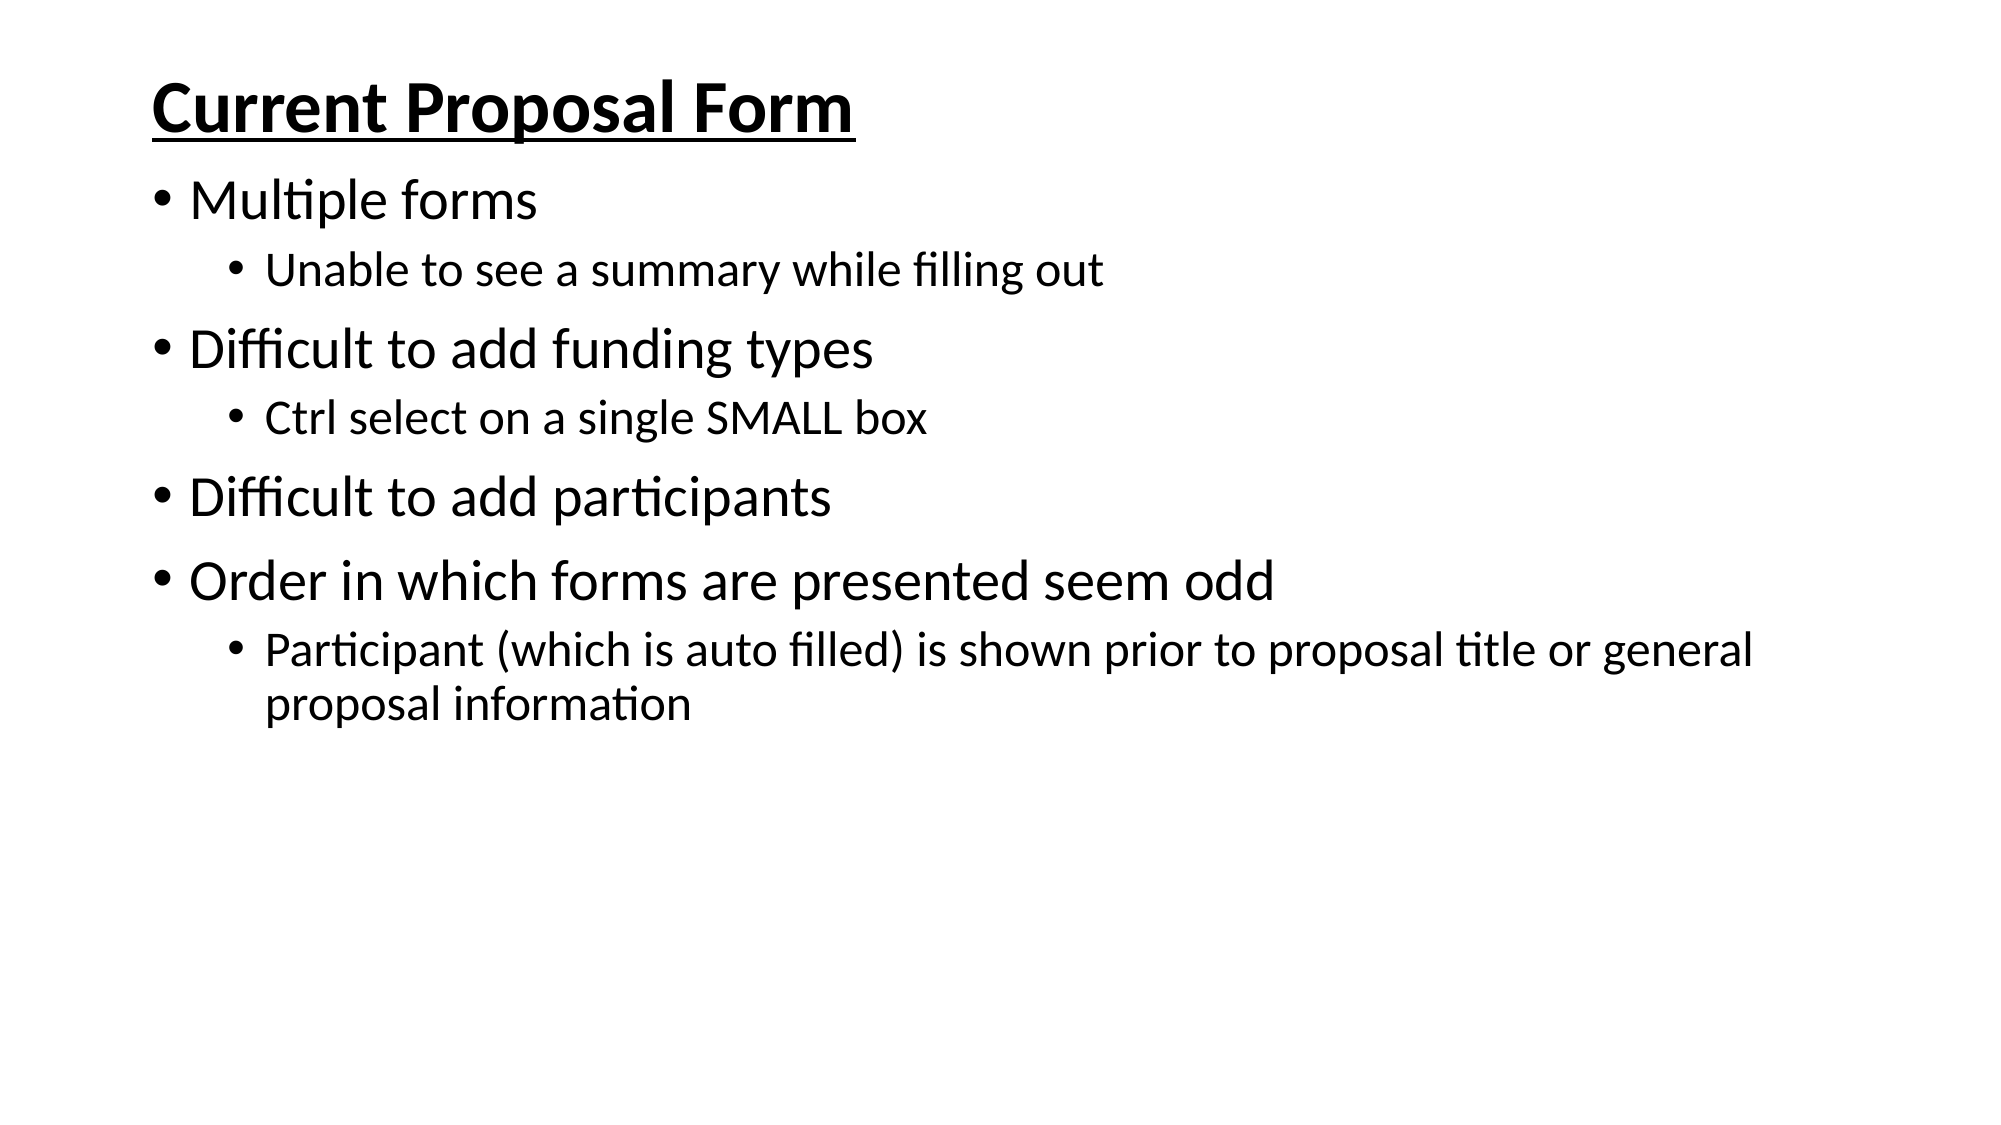

Current Proposal Form
Multiple forms
Unable to see a summary while filling out
Difficult to add funding types
Ctrl select on a single SMALL box
Difficult to add participants
Order in which forms are presented seem odd
Participant (which is auto filled) is shown prior to proposal title or general proposal information